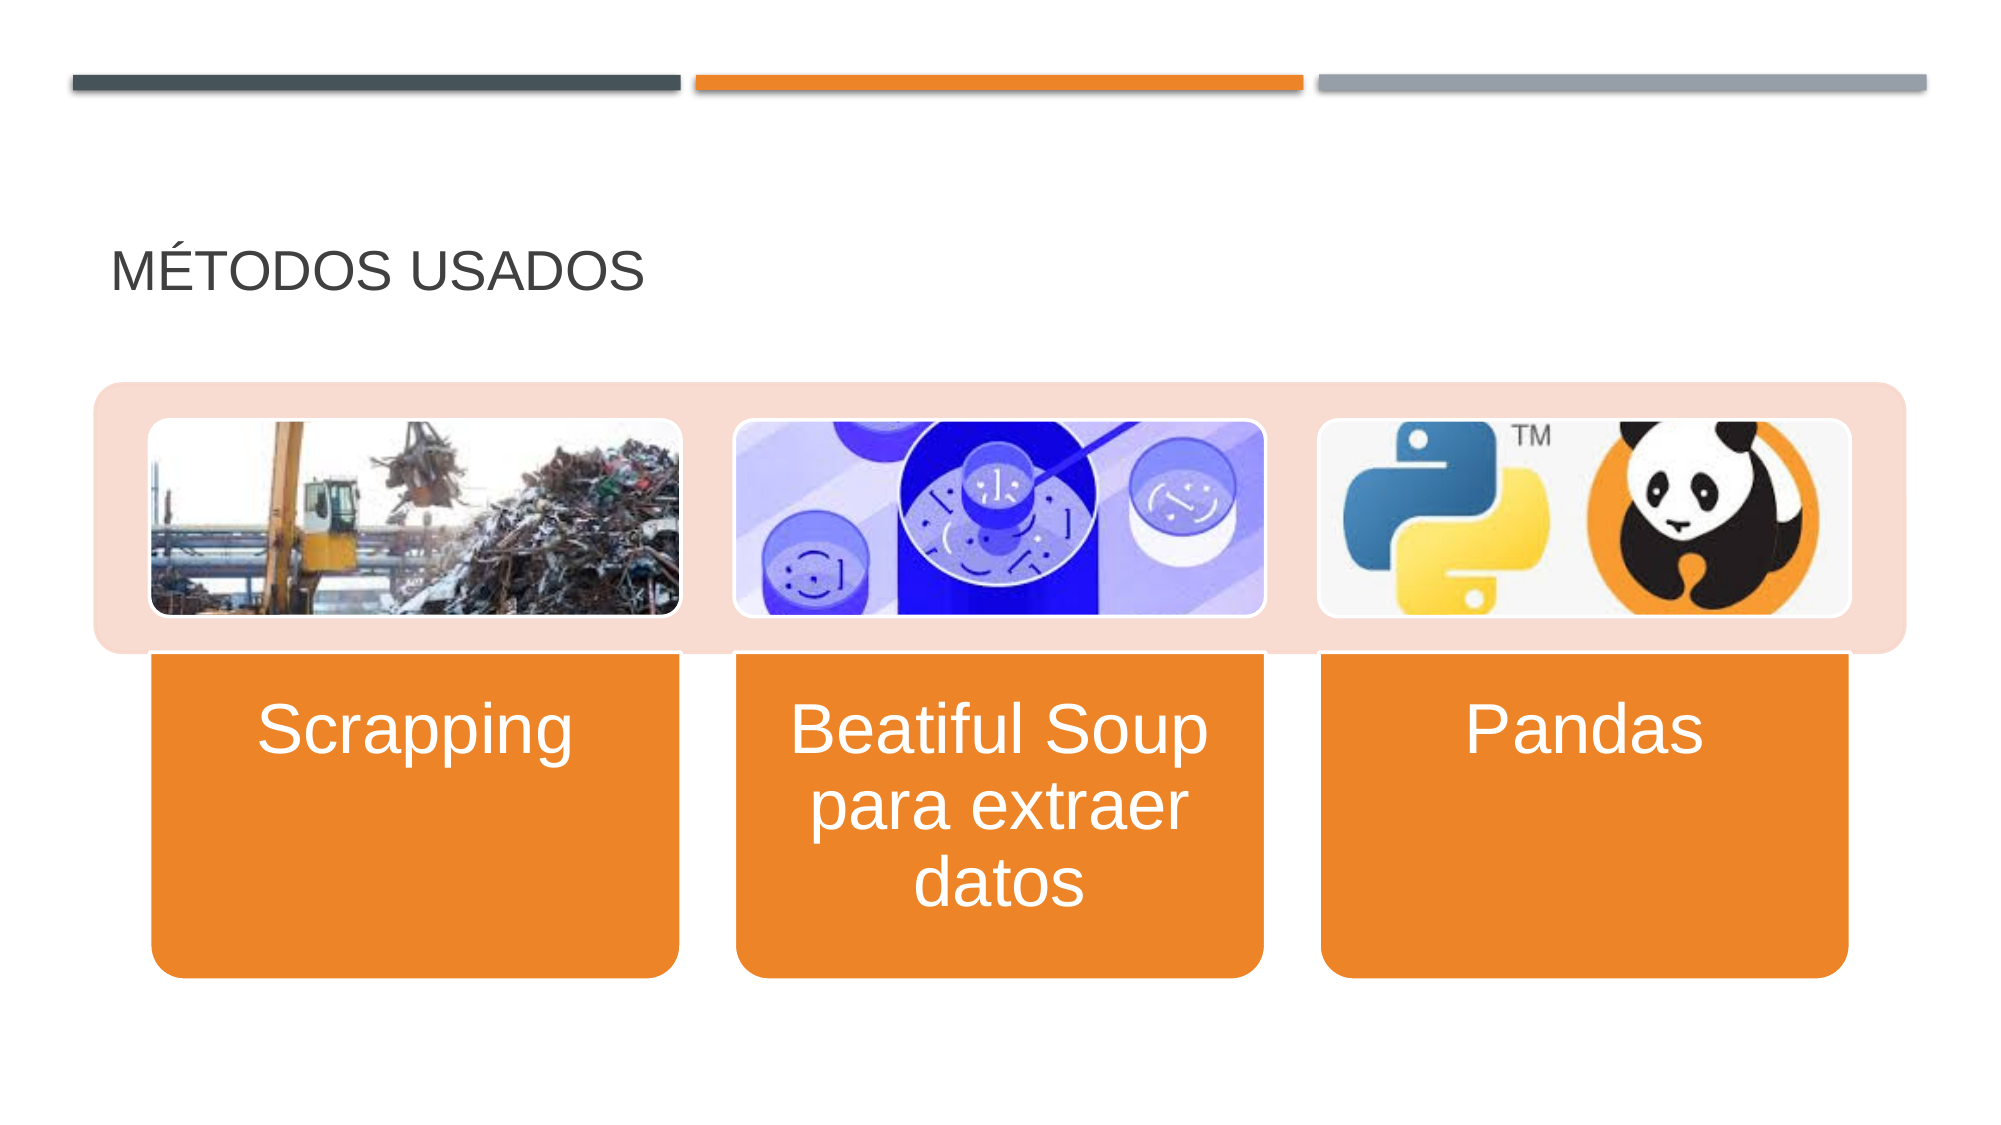

# Métodos usados
Scrapping
Beatiful Soup para extraer datos
Pandas